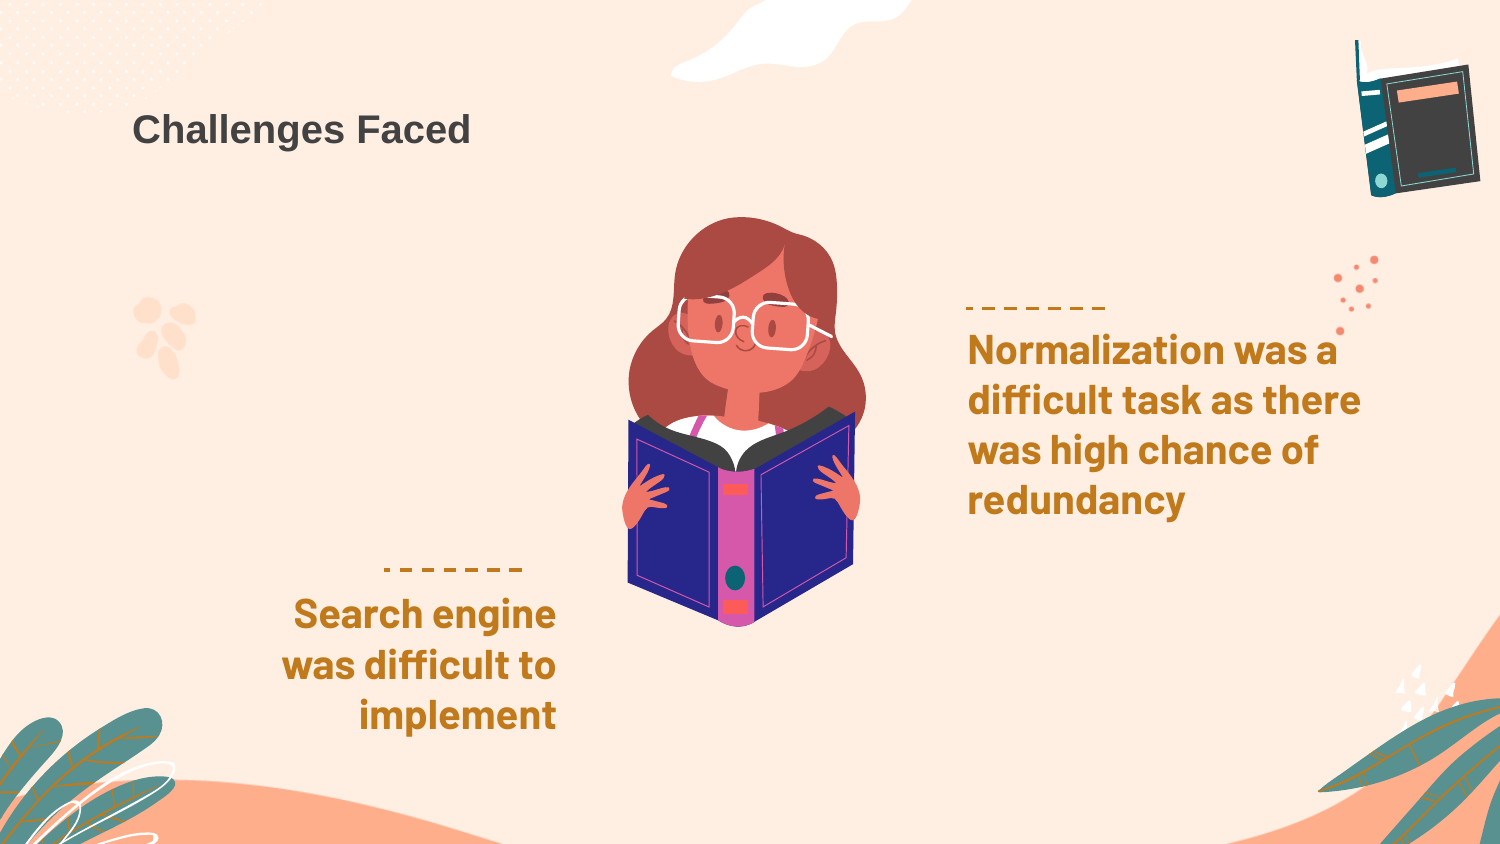

# Challenges Faced

Normalization was a difficult task as there was high chance of redundancy
Search engine was difficult to implement